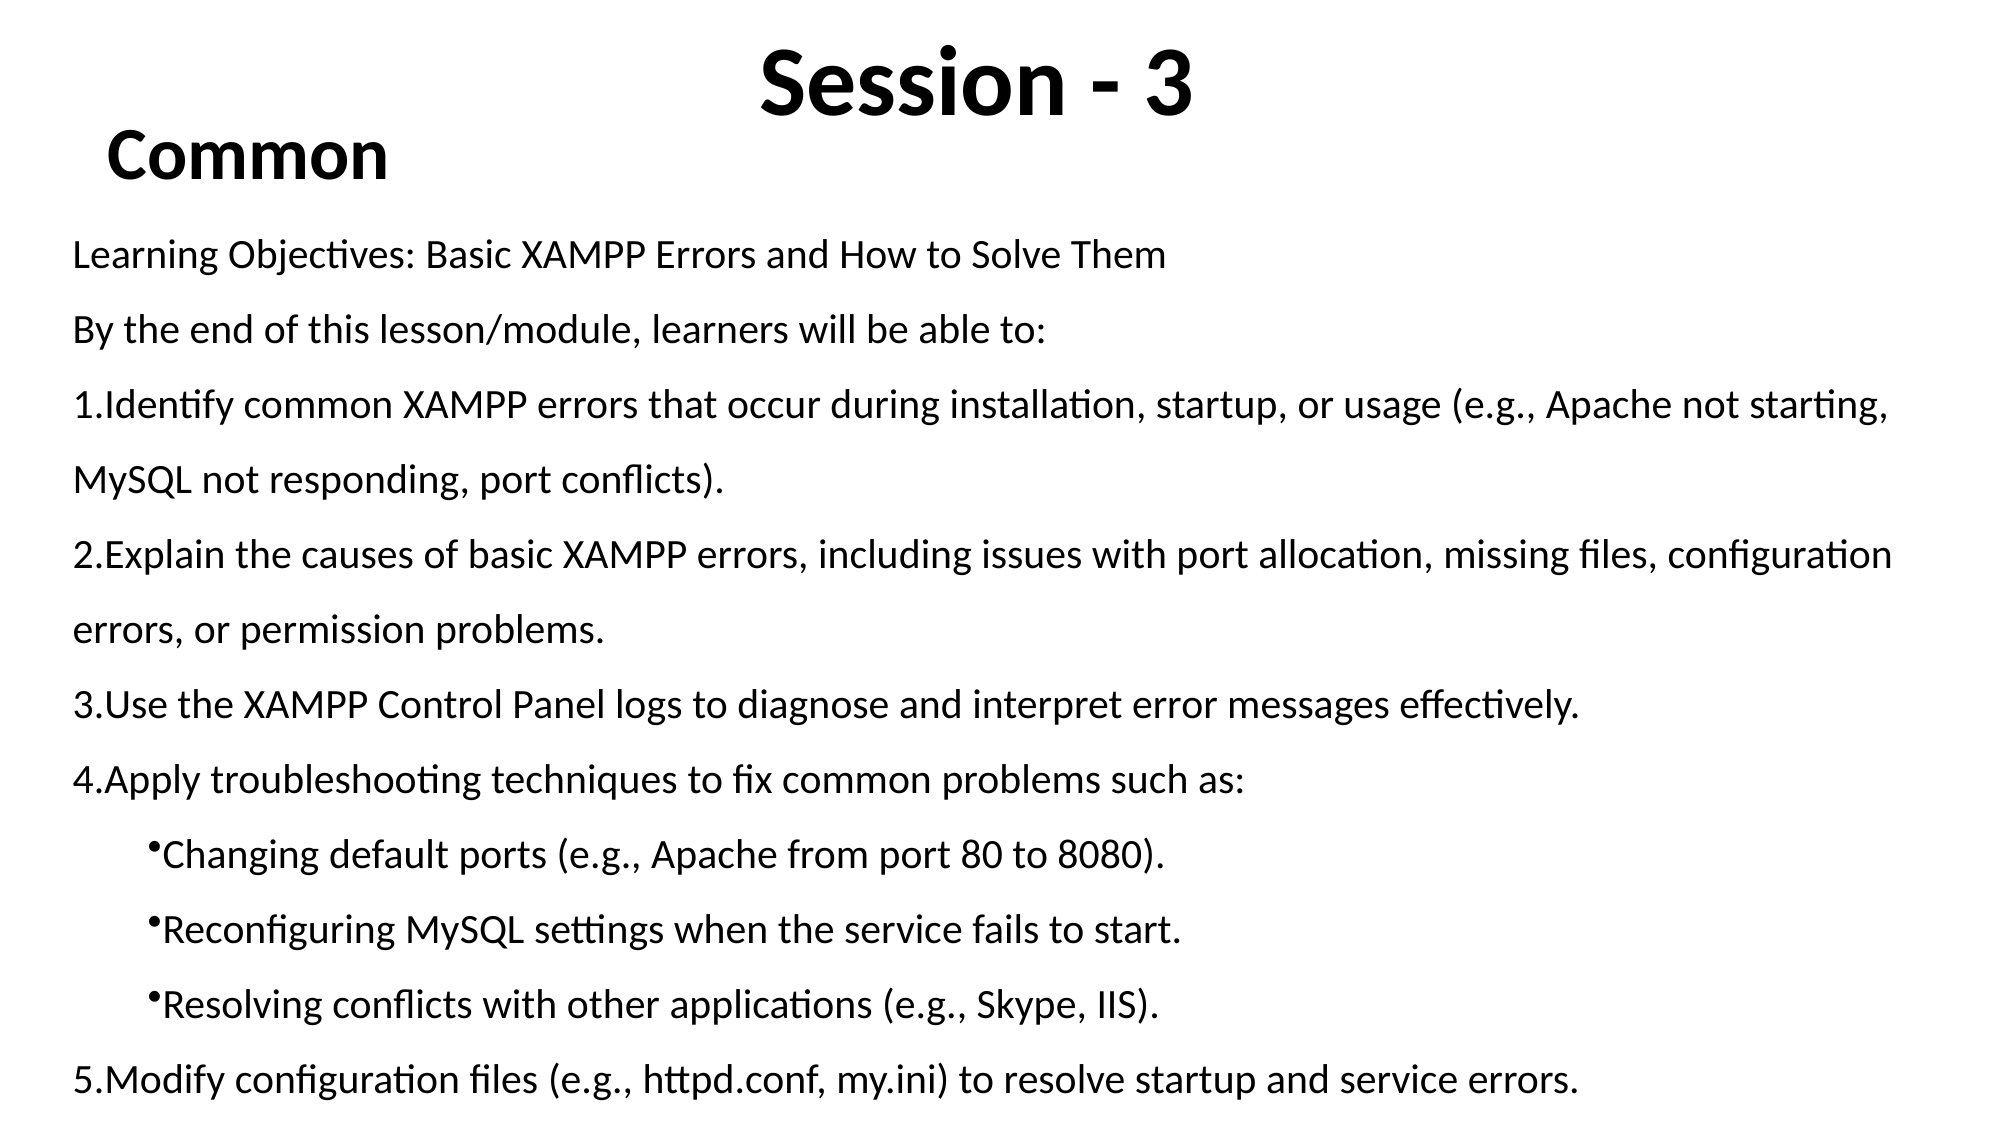

Session - 3
Common
Learning Objectives: Basic XAMPP Errors and How to Solve Them
By the end of this lesson/module, learners will be able to:
Identify common XAMPP errors that occur during installation, startup, or usage (e.g., Apache not starting, MySQL not responding, port conflicts).
Explain the causes of basic XAMPP errors, including issues with port allocation, missing files, configuration errors, or permission problems.
Use the XAMPP Control Panel logs to diagnose and interpret error messages effectively.
Apply troubleshooting techniques to fix common problems such as:
Changing default ports (e.g., Apache from port 80 to 8080).
Reconfiguring MySQL settings when the service fails to start.
Resolving conflicts with other applications (e.g., Skype, IIS).
Modify configuration files (e.g., httpd.conf, my.ini) to resolve startup and service errors.